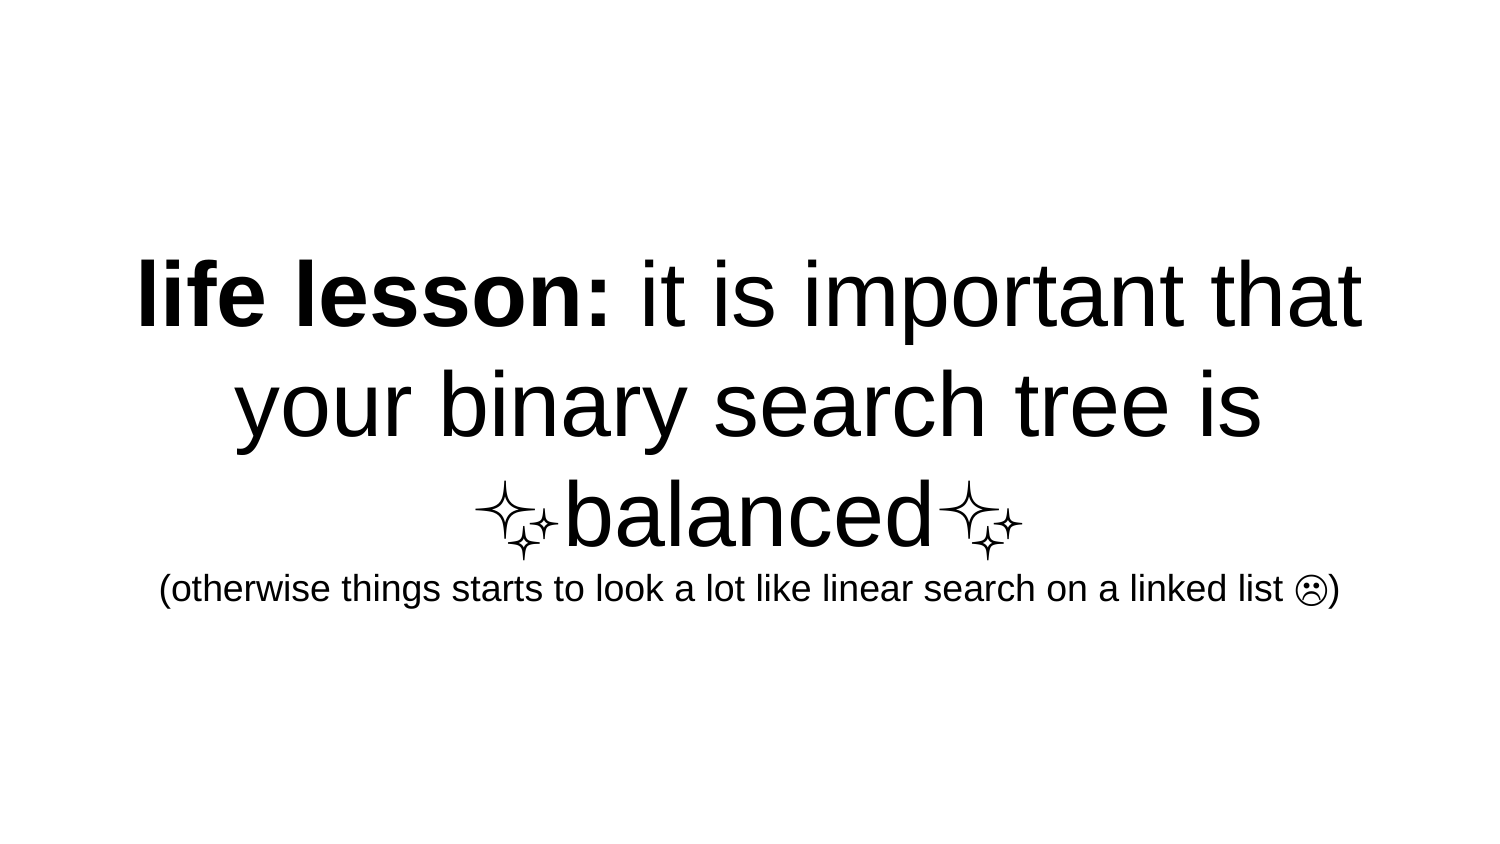

# life lesson: it is important that your binary search tree is ✨balanced✨ (otherwise things starts to look a lot like linear search on a linked list ☹️)